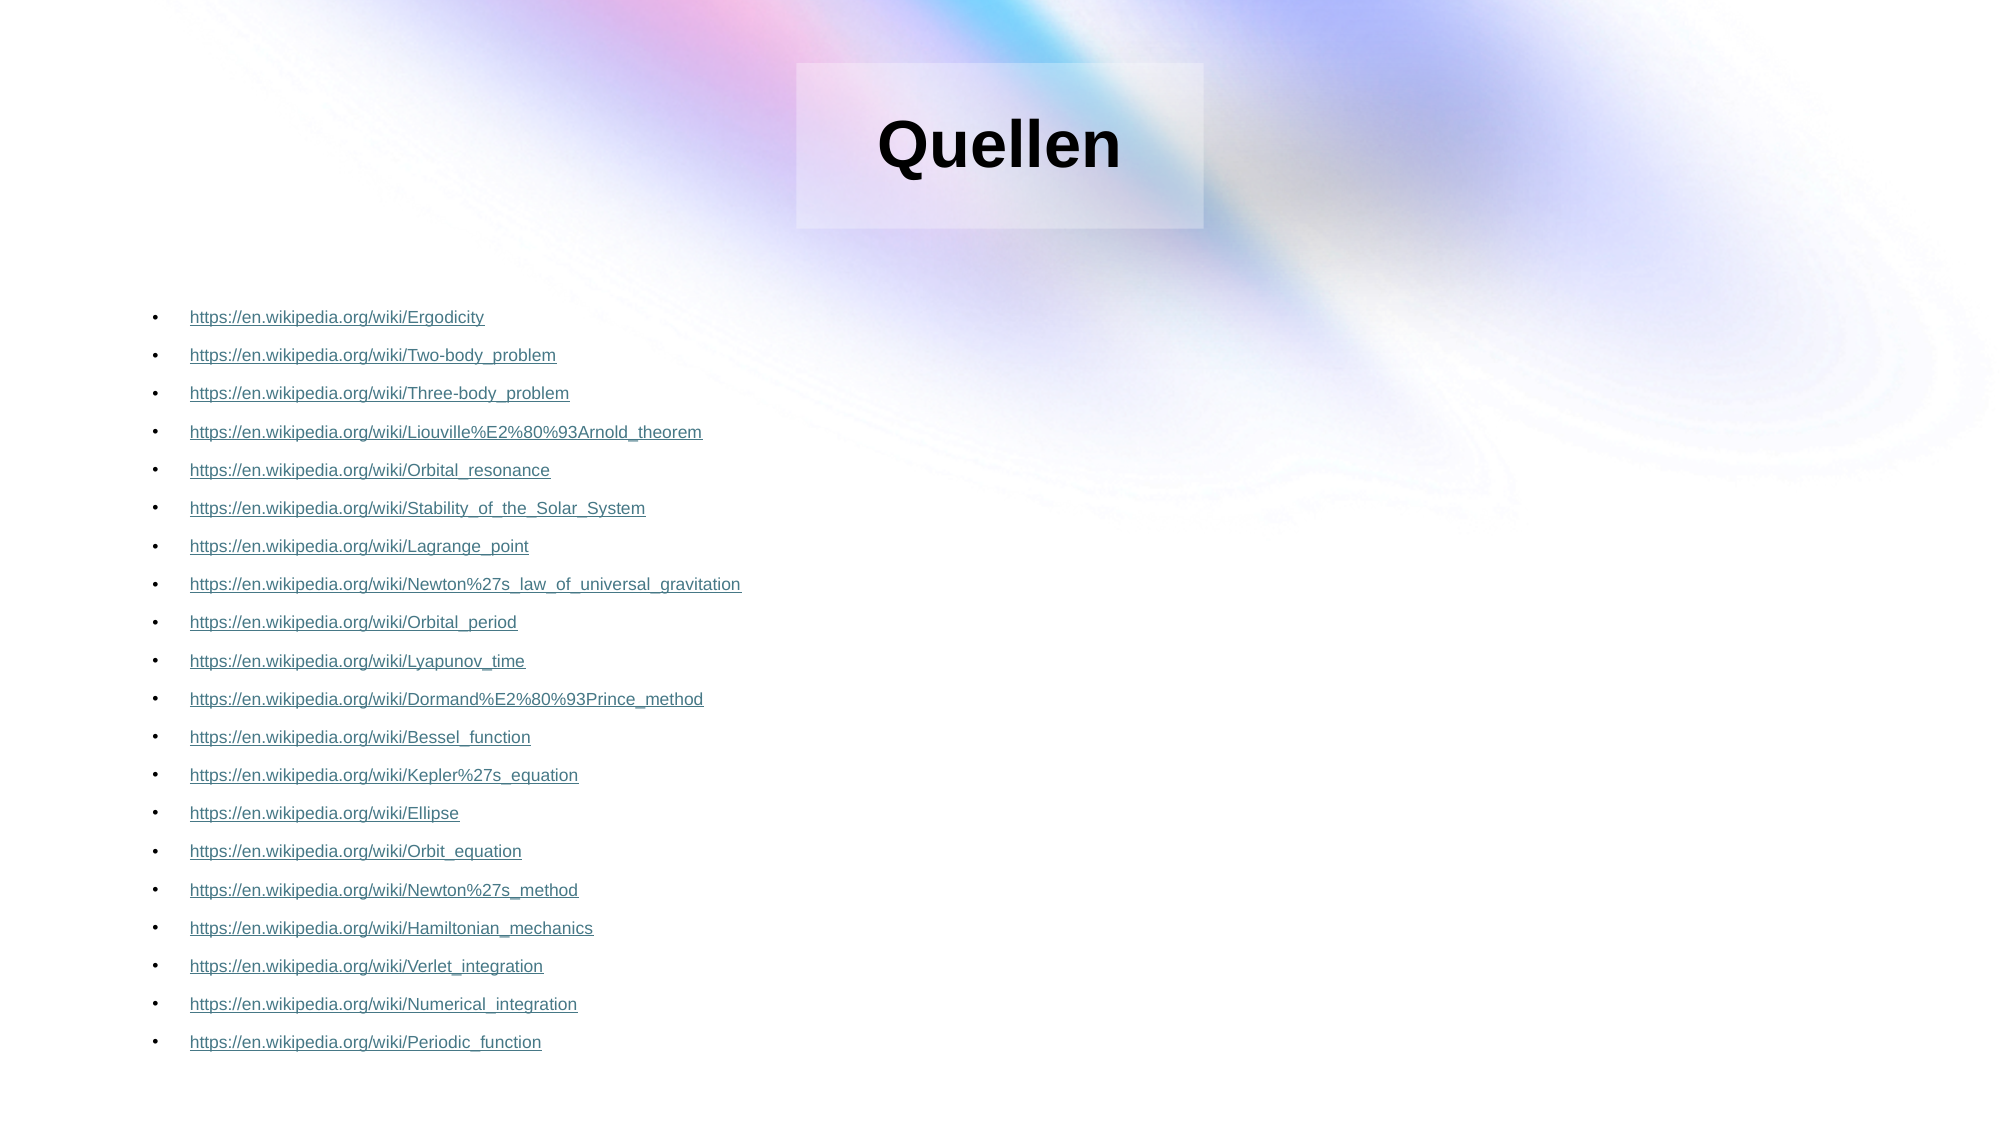

# Quellen
https://en.wikipedia.org/wiki/Ergodicity
https://en.wikipedia.org/wiki/Two-body_problem
https://en.wikipedia.org/wiki/Three-body_problem
https://en.wikipedia.org/wiki/Liouville%E2%80%93Arnold_theorem
https://en.wikipedia.org/wiki/Orbital_resonance
https://en.wikipedia.org/wiki/Stability_of_the_Solar_System
https://en.wikipedia.org/wiki/Lagrange_point
https://en.wikipedia.org/wiki/Newton%27s_law_of_universal_gravitation
https://en.wikipedia.org/wiki/Orbital_period
https://en.wikipedia.org/wiki/Lyapunov_time
https://en.wikipedia.org/wiki/Dormand%E2%80%93Prince_method
https://en.wikipedia.org/wiki/Bessel_function
https://en.wikipedia.org/wiki/Kepler%27s_equation
https://en.wikipedia.org/wiki/Ellipse
https://en.wikipedia.org/wiki/Orbit_equation
https://en.wikipedia.org/wiki/Newton%27s_method
https://en.wikipedia.org/wiki/Hamiltonian_mechanics
https://en.wikipedia.org/wiki/Verlet_integration
https://en.wikipedia.org/wiki/Numerical_integration
https://en.wikipedia.org/wiki/Periodic_function